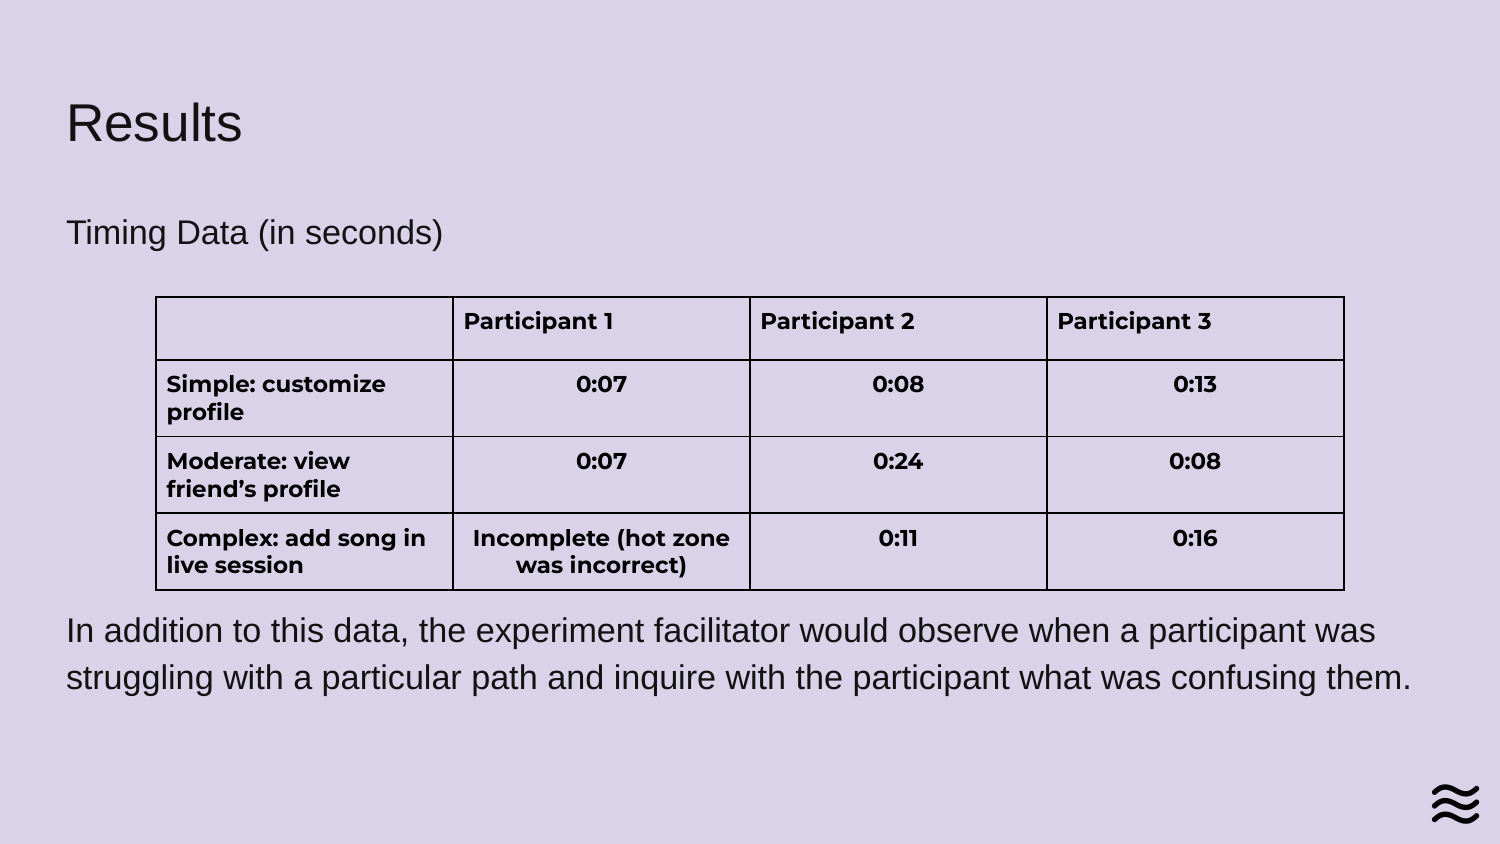

# Results
Timing Data (in seconds)

In addition to this data, the experiment facilitator would observe when a participant was struggling with a particular path and inquire with the participant what was confusing them.
|  | Participant 1 | Participant 2 | Participant 3 |
| --- | --- | --- | --- |
| Simple: customize profile | 0:07 | 0:08 | 0:13 |
| Moderate: view friend’s profile | 0:07 | 0:24 | 0:08 |
| Complex: add song in live session | Incomplete (hot zone was incorrect) | 0:11 | 0:16 |